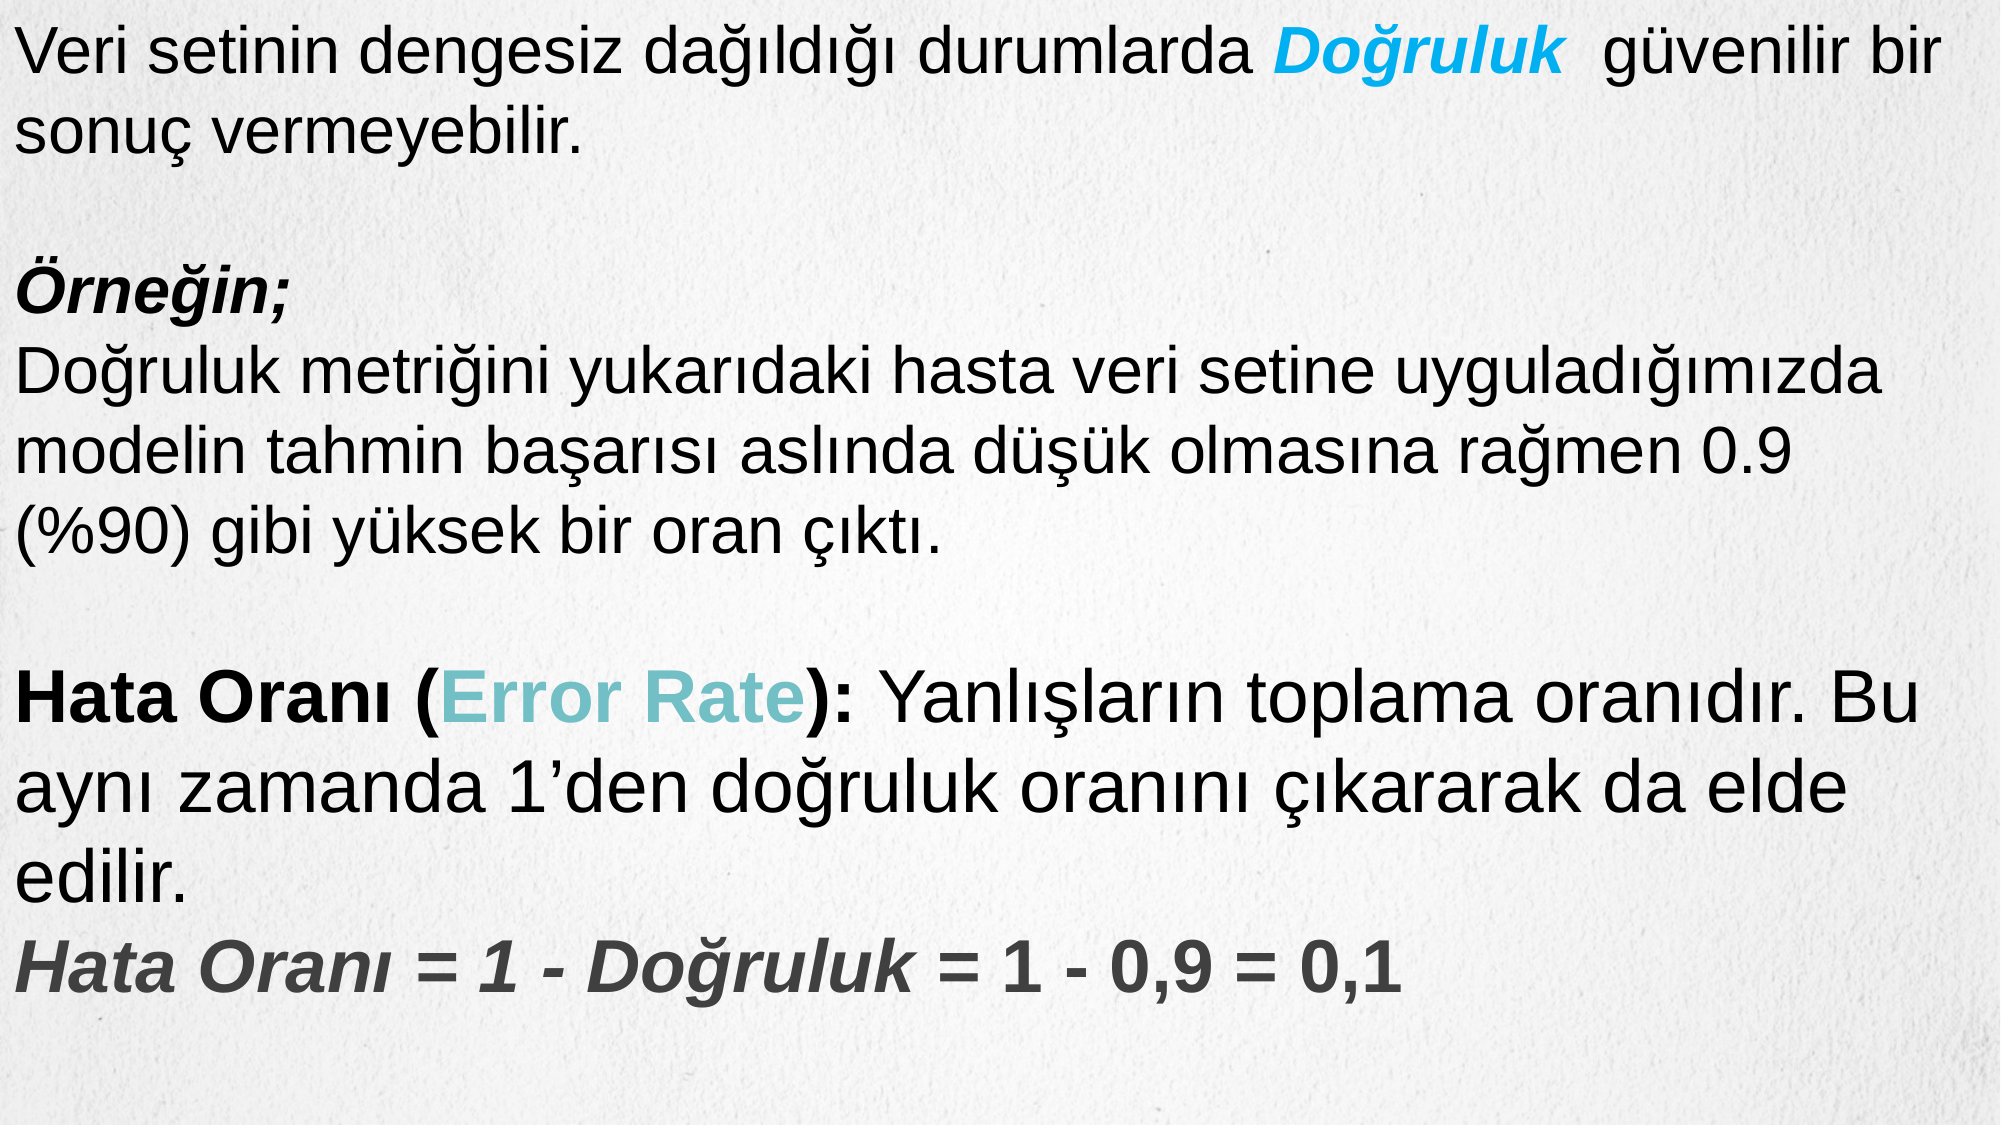

Veri setinin dengesiz dağıldığı durumlarda Doğruluk  güvenilir bir sonuç vermeyebilir.

Örneğin;
Doğruluk metriğini yukarıdaki hasta veri setine uyguladığımızda modelin tahmin başarısı aslında düşük olmasına rağmen 0.9 (%90) gibi yüksek bir oran çıktı.

Hata Oranı (Error Rate): Yanlışların toplama oranıdır. Bu aynı zamanda 1’den doğruluk oranını çıkararak da elde edilir.
Hata Oranı = 1 - Doğruluk = 1 - 0,9 = 0,1